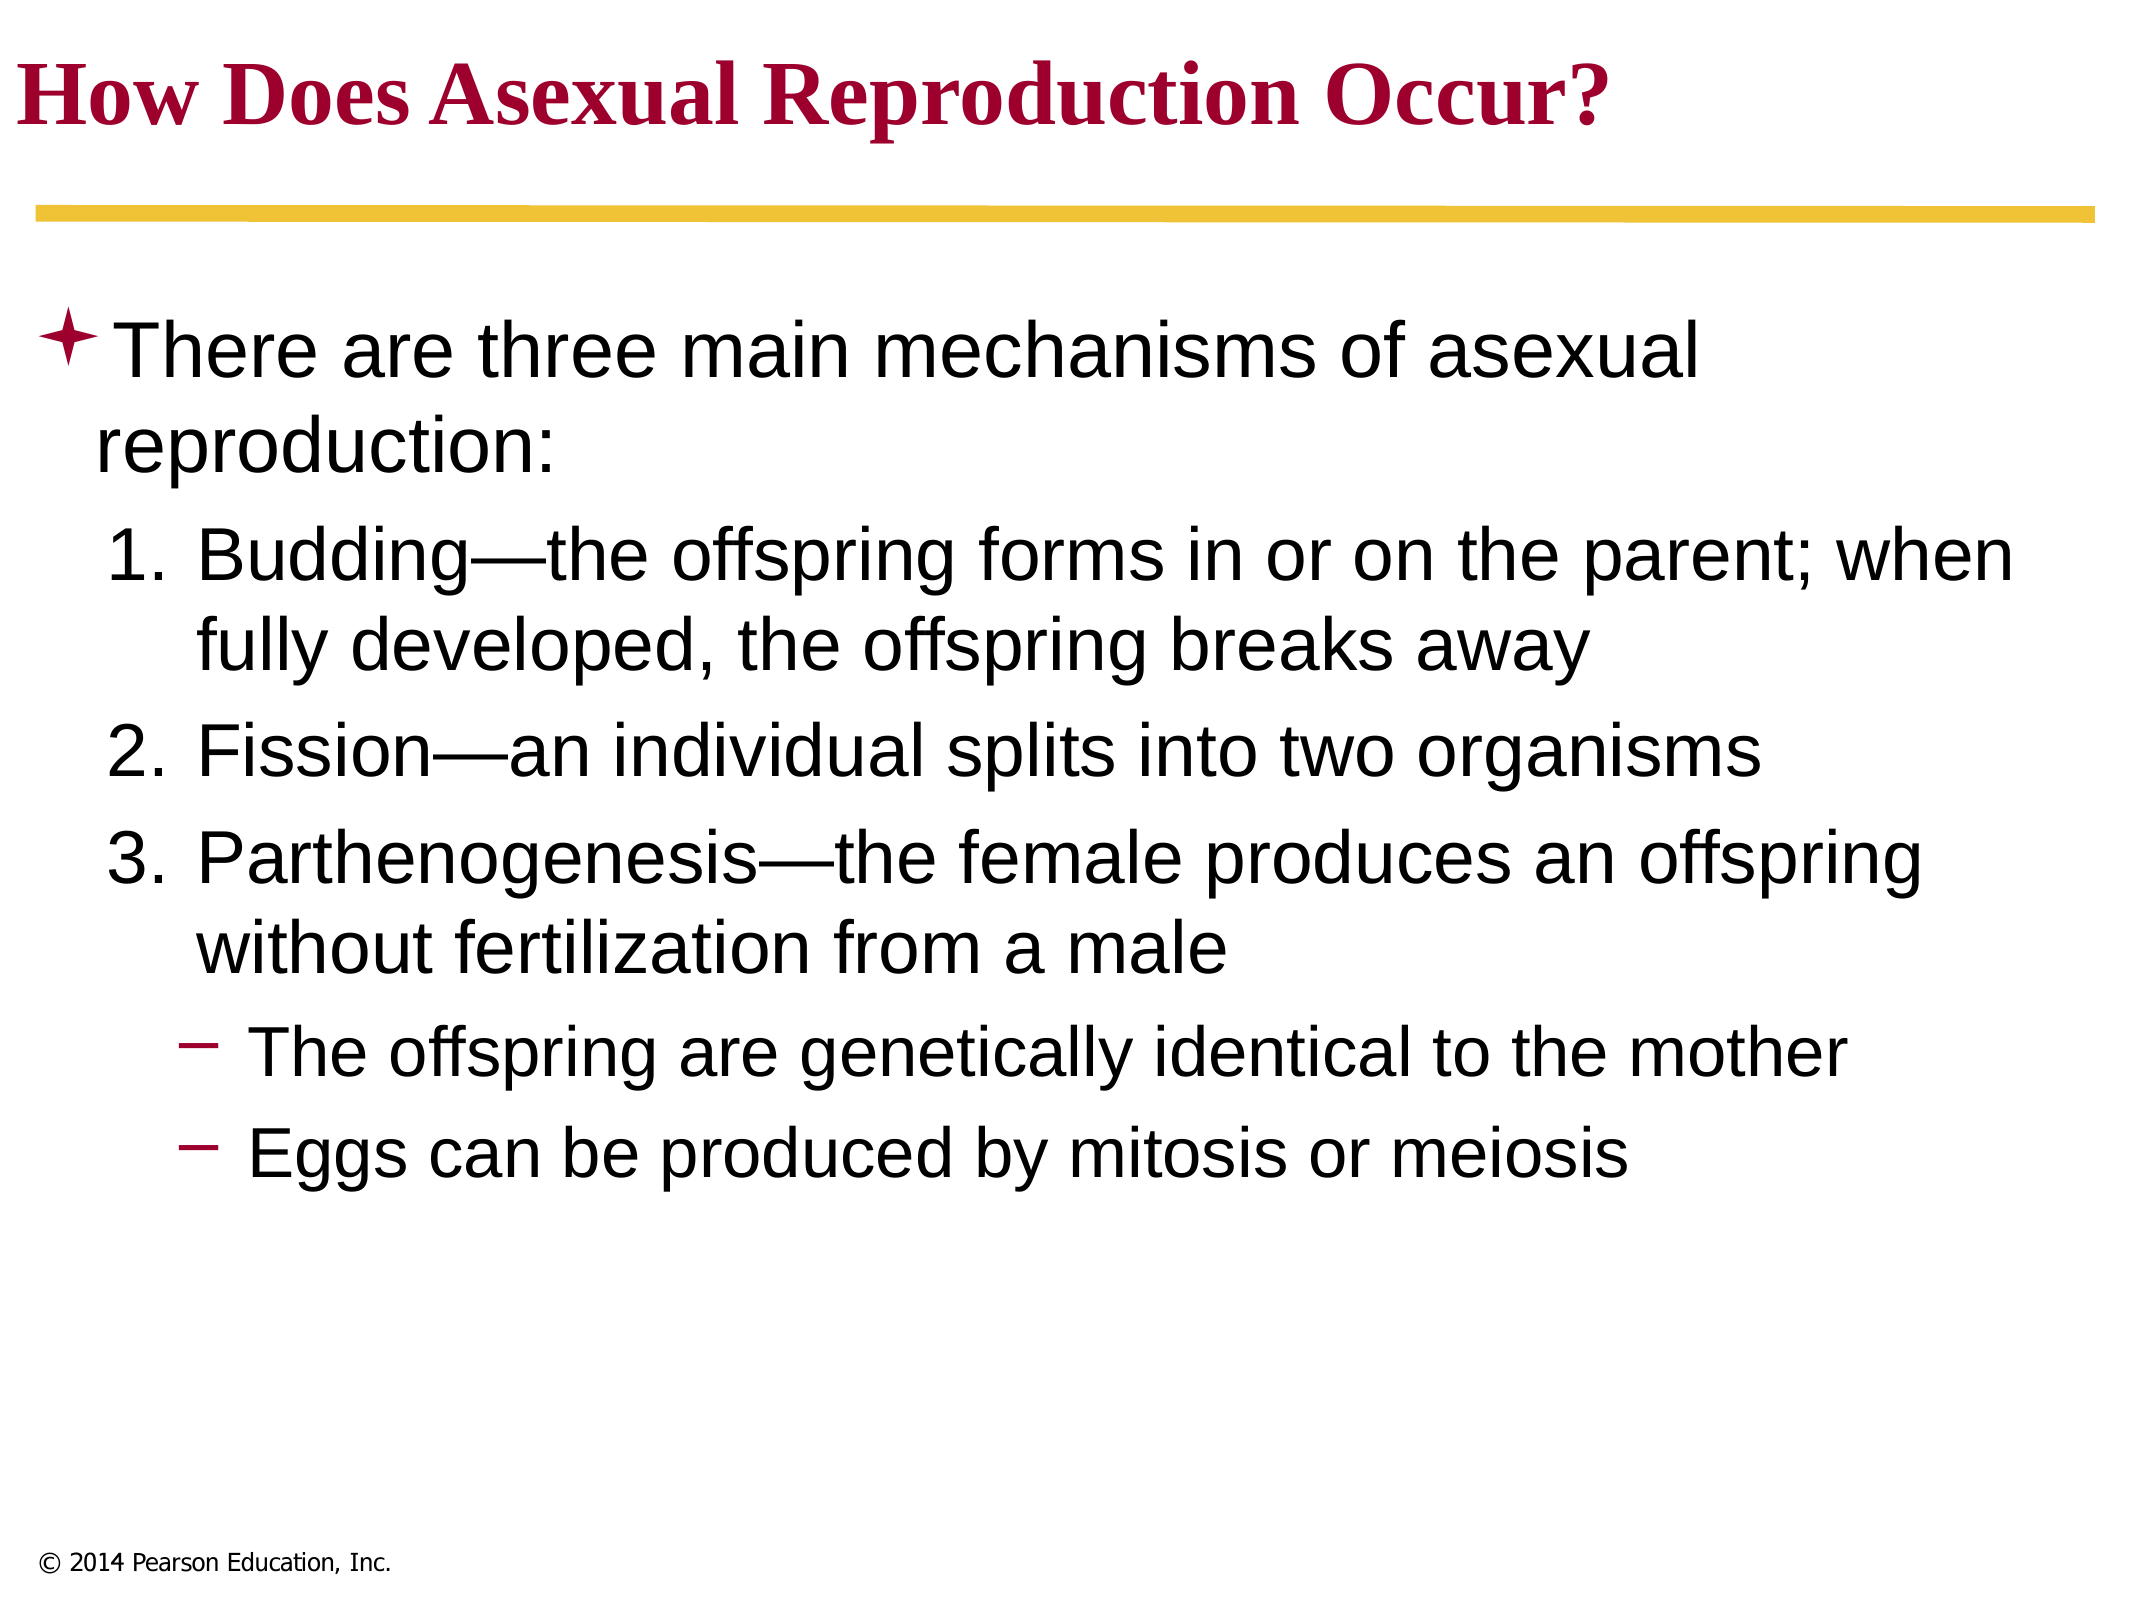

How Does Asexual Reproduction Occur?

There are three main mechanisms of asexual reproduction:
Budding—the offspring forms in or on the parent; when fully developed, the offspring breaks away
Fission—an individual splits into two organisms
Parthenogenesis—the female produces an offspring without fertilization from a male
The offspring are genetically identical to the mother
Eggs can be produced by mitosis or meiosis